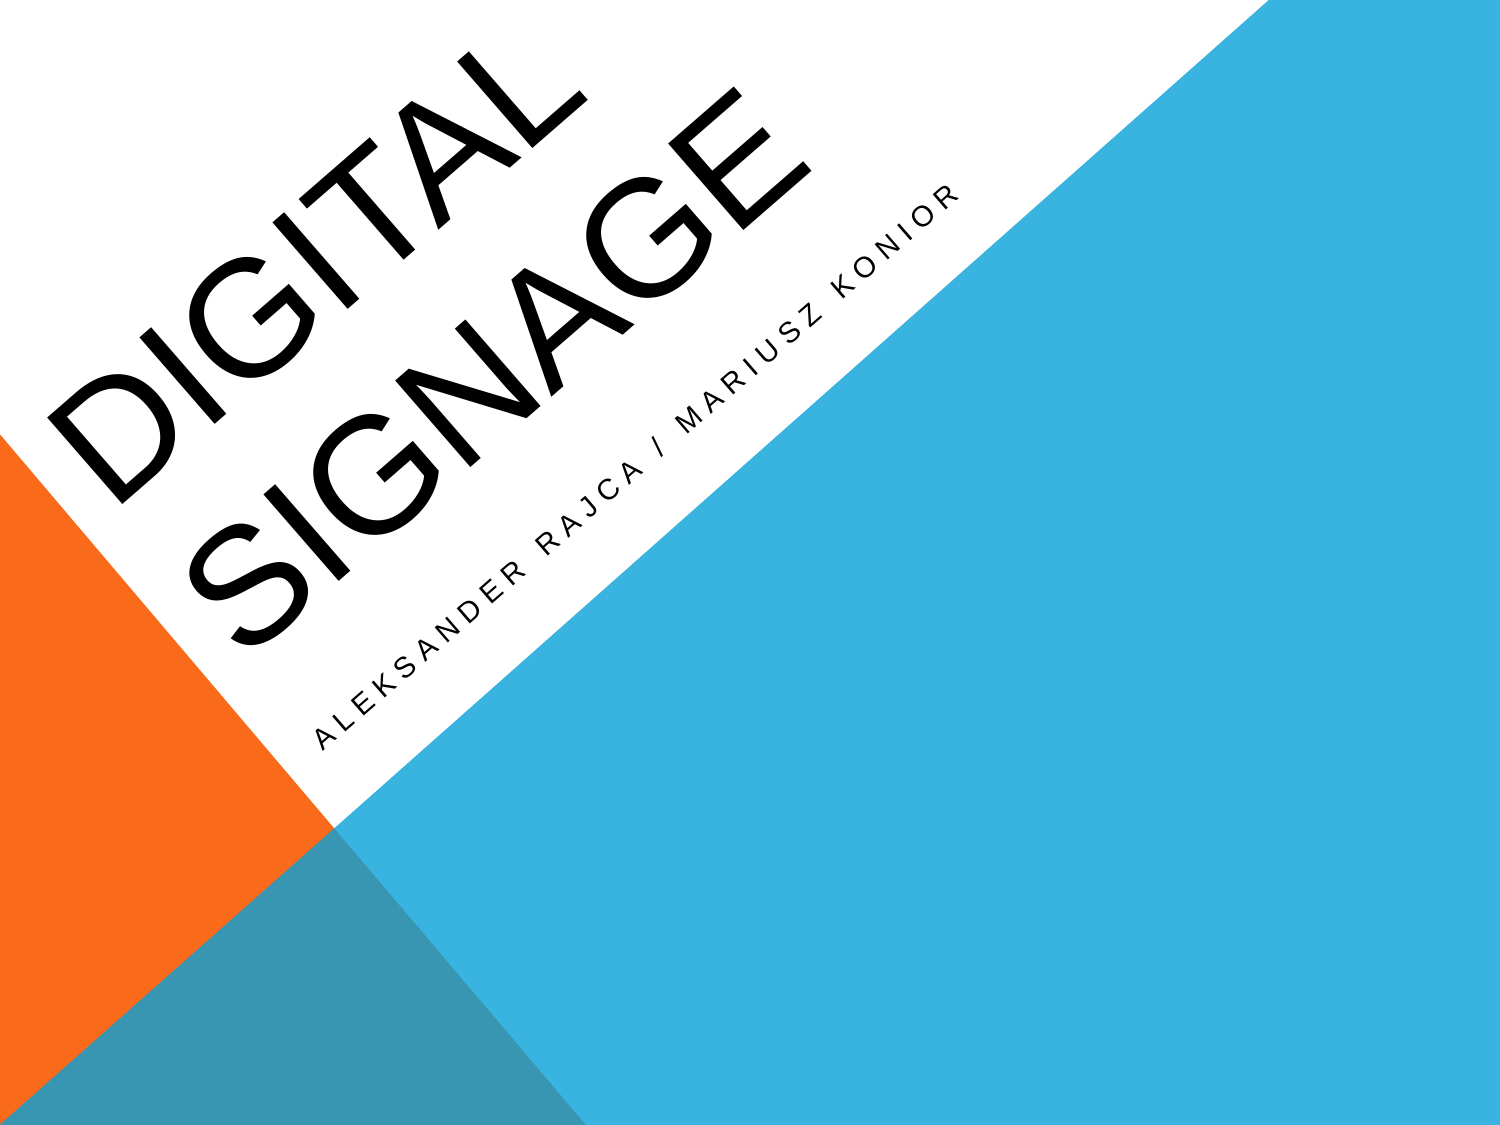

# Digital Signage
Aleksander Rajca / Mariusz Konior